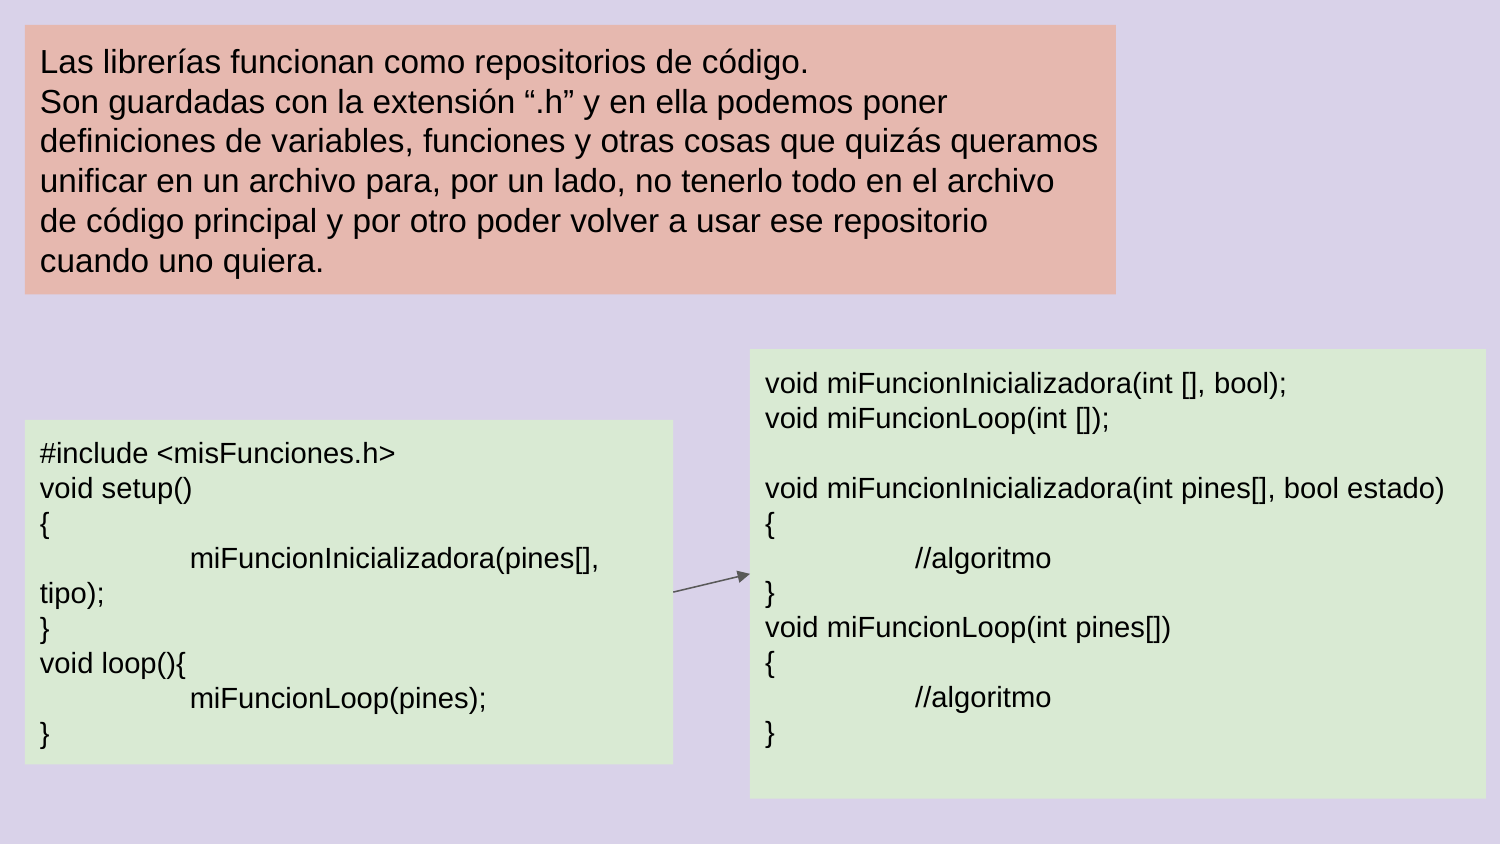

Las librerías funcionan como repositorios de código.
Son guardadas con la extensión “.h” y en ella podemos poner definiciones de variables, funciones y otras cosas que quizás queramos unificar en un archivo para, por un lado, no tenerlo todo en el archivo de código principal y por otro poder volver a usar ese repositorio cuando uno quiera.
void miFuncionInicializadora(int [], bool);
void miFuncionLoop(int []);

void miFuncionInicializadora(int pines[], bool estado)
{
	//algoritmo
}
void miFuncionLoop(int pines[])
{
	//algoritmo
}

#include <misFunciones.h>
void setup()
{
	miFuncionInicializadora(pines[], tipo);
}
void loop(){
	miFuncionLoop(pines);
}